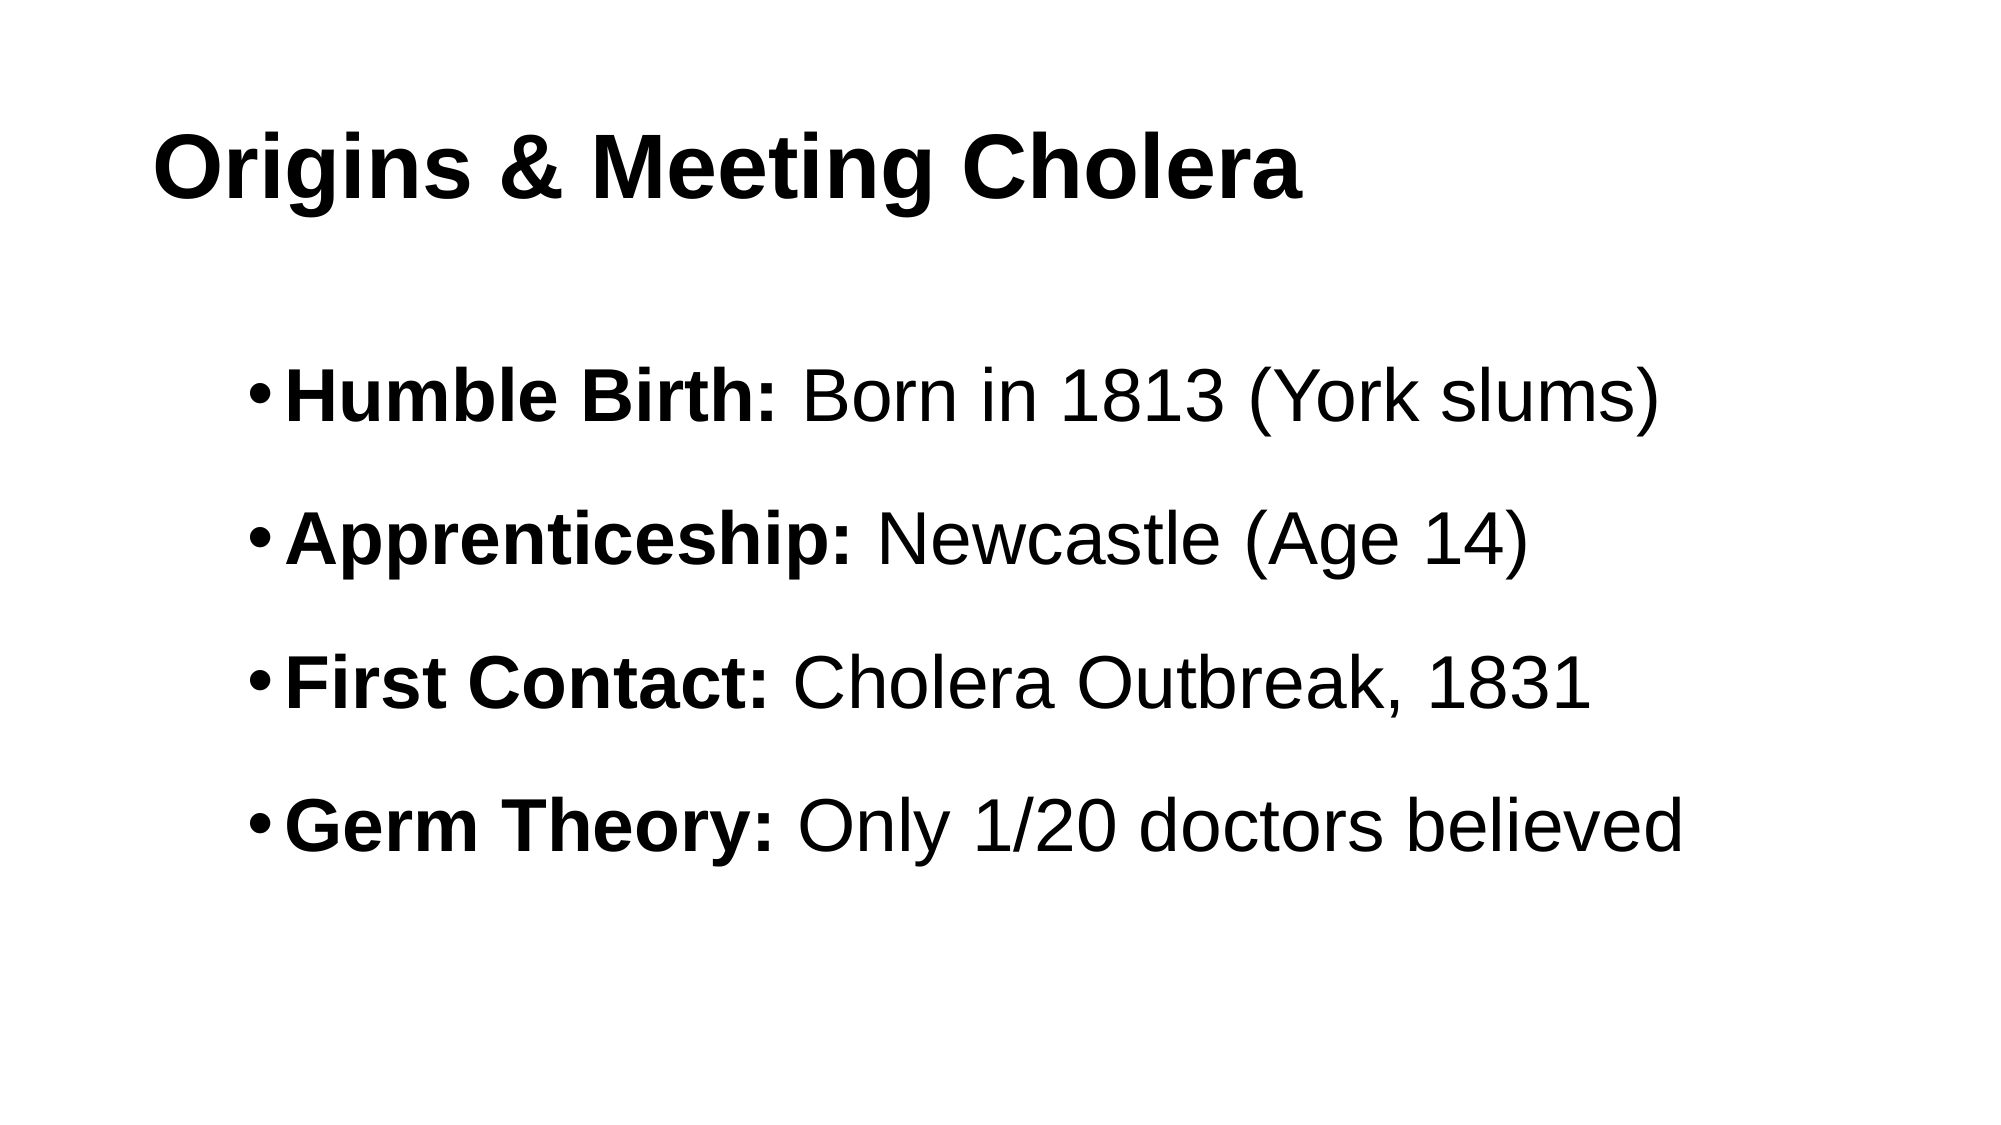

# Origins & Meeting Cholera
Humble Birth: Born in 1813 (York slums)
Apprenticeship: Newcastle (Age 14)
First Contact: Cholera Outbreak, 1831
Germ Theory: Only 1/20 doctors believed